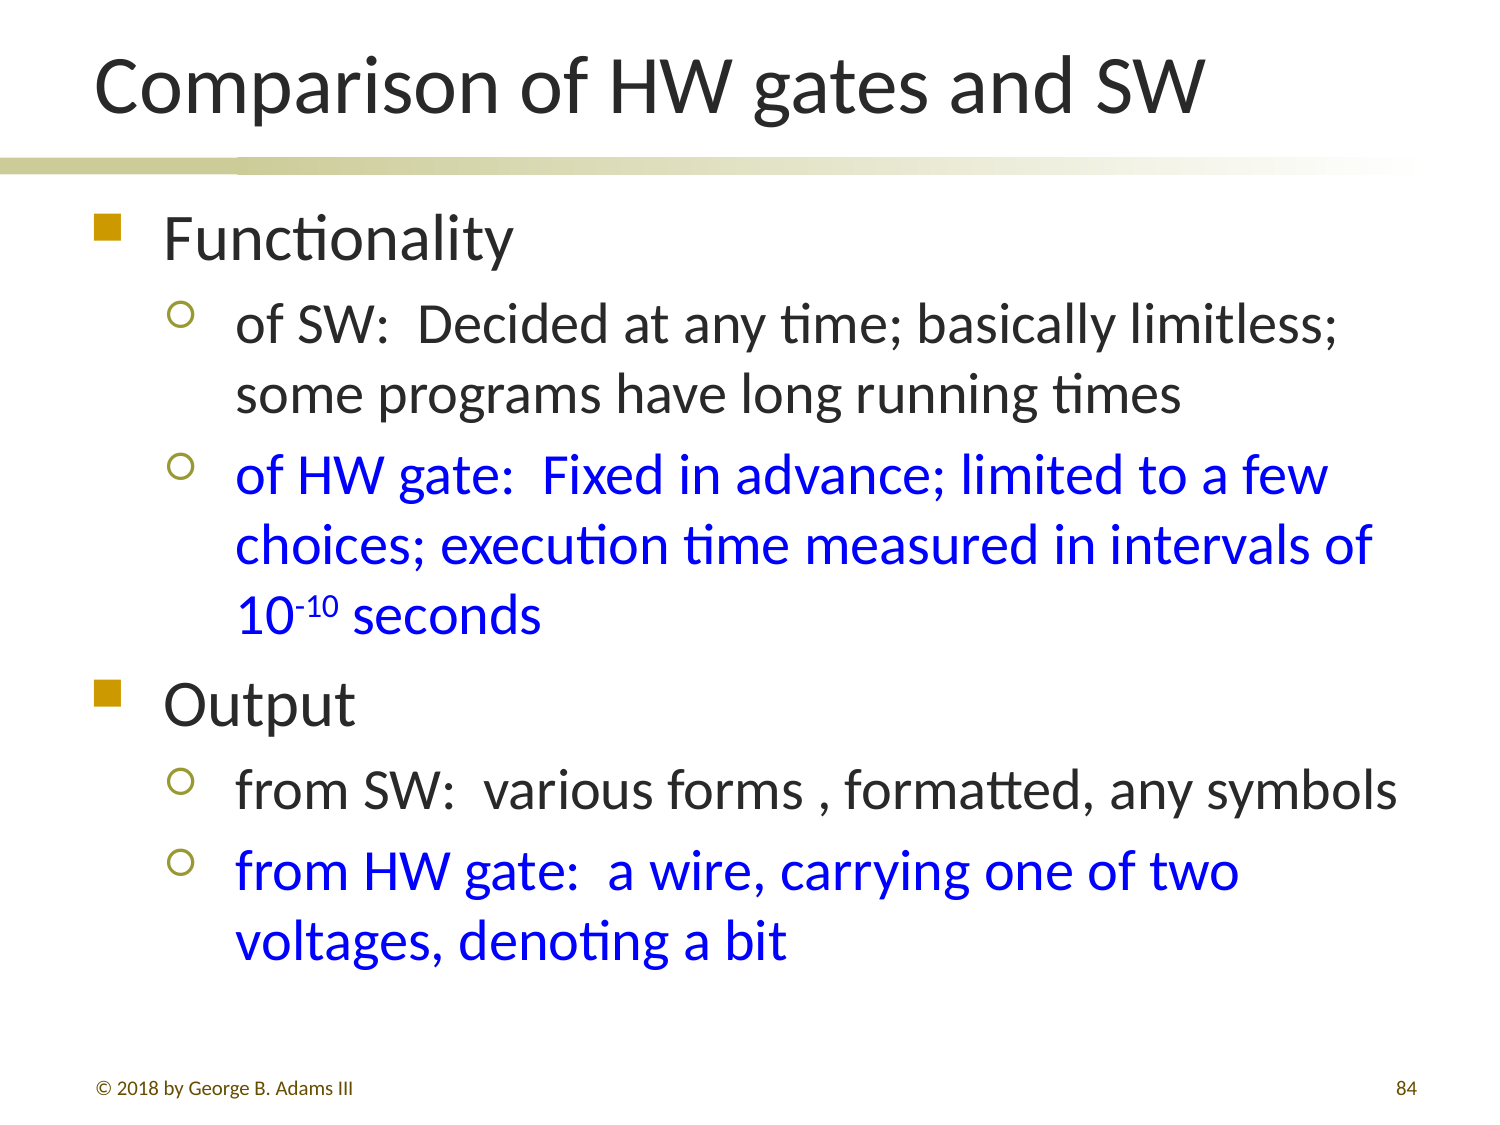

# Comparison of HW gates and SW
Functionality
of SW:  Decided at any time; basically limitless; some programs have long running times
of HW gate:  Fixed in advance; limited to a few choices; execution time measured in intervals of 10-10 seconds
Output
from SW:  various forms , formatted, any symbols
from HW gate:  a wire, carrying one of two voltages, denoting a bit
© 2018 by George B. Adams III
84